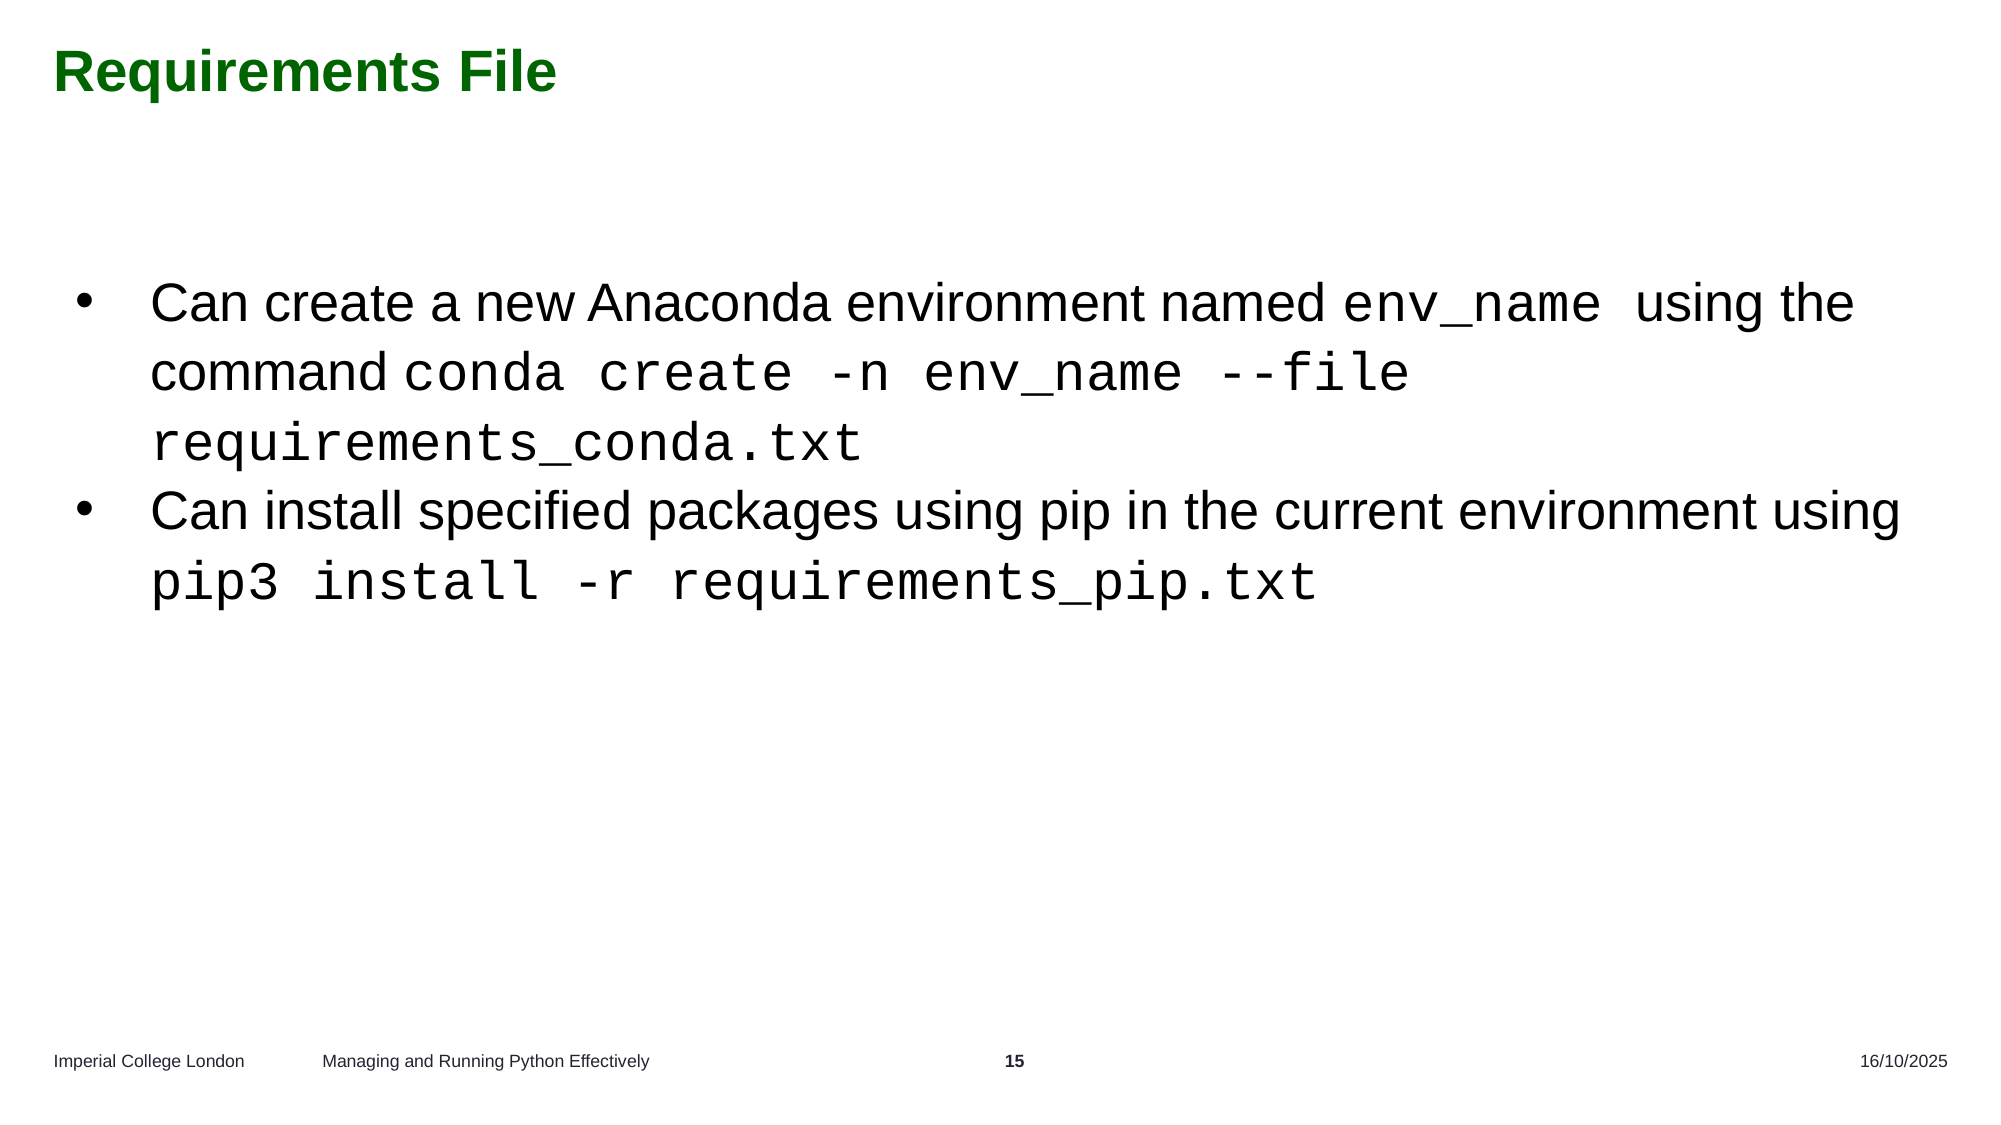

# Requirements File
Can create a new Anaconda environment named env_name using the command conda create -n env_name --file requirements_conda.txt
Can install specified packages using pip in the current environment using pip3 install -r requirements_pip.txt
Managing and Running Python Effectively
15
16/10/2025